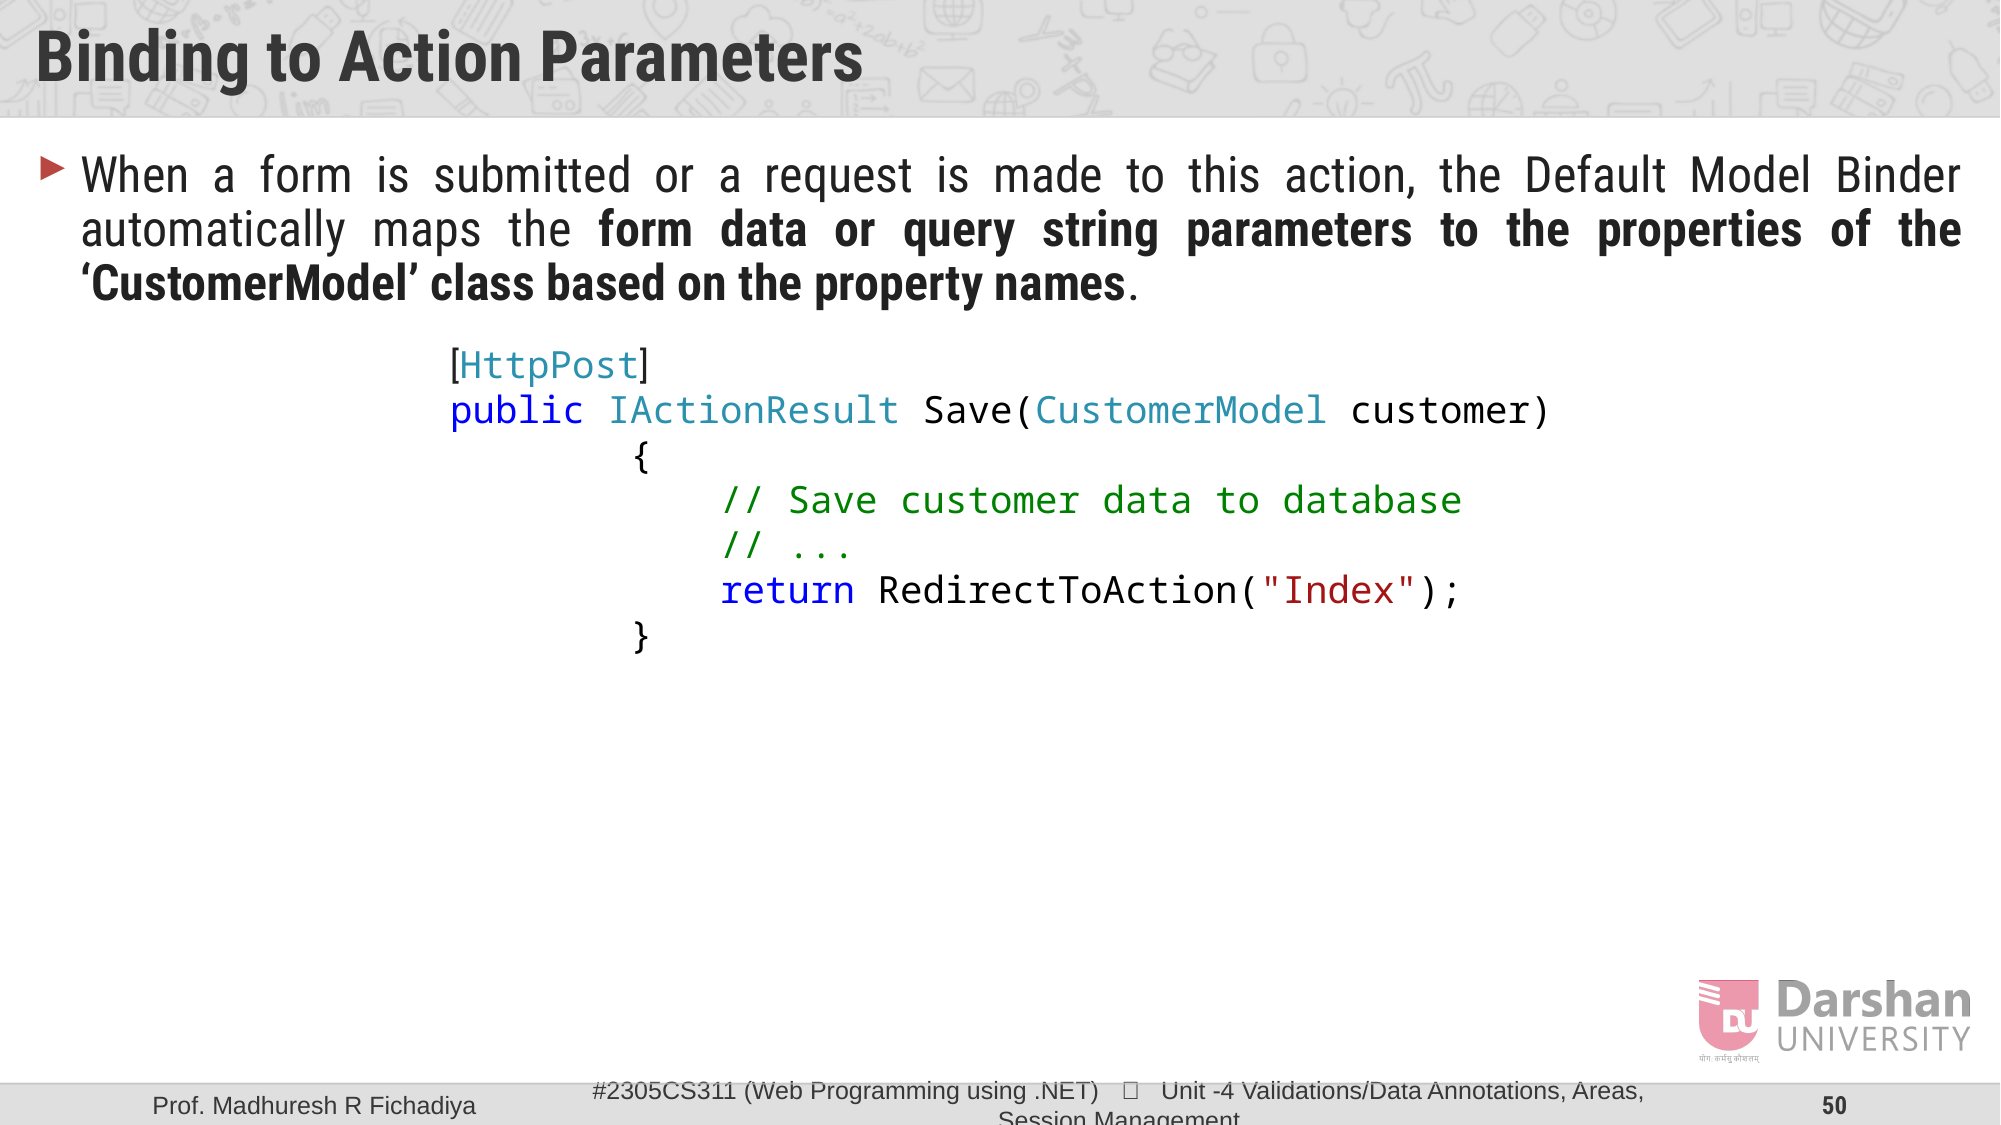

# Binding to Action Parameters
When a form is submitted or a request is made to this action, the Default Model Binder automatically maps the form data or query string parameters to the properties of the ‘CustomerModel’ class based on the property names.

[HttpPost]
public IActionResult Save(CustomerModel customer)
        {
            // Save customer data to database
            // ...
            return RedirectToAction("Index");
        }